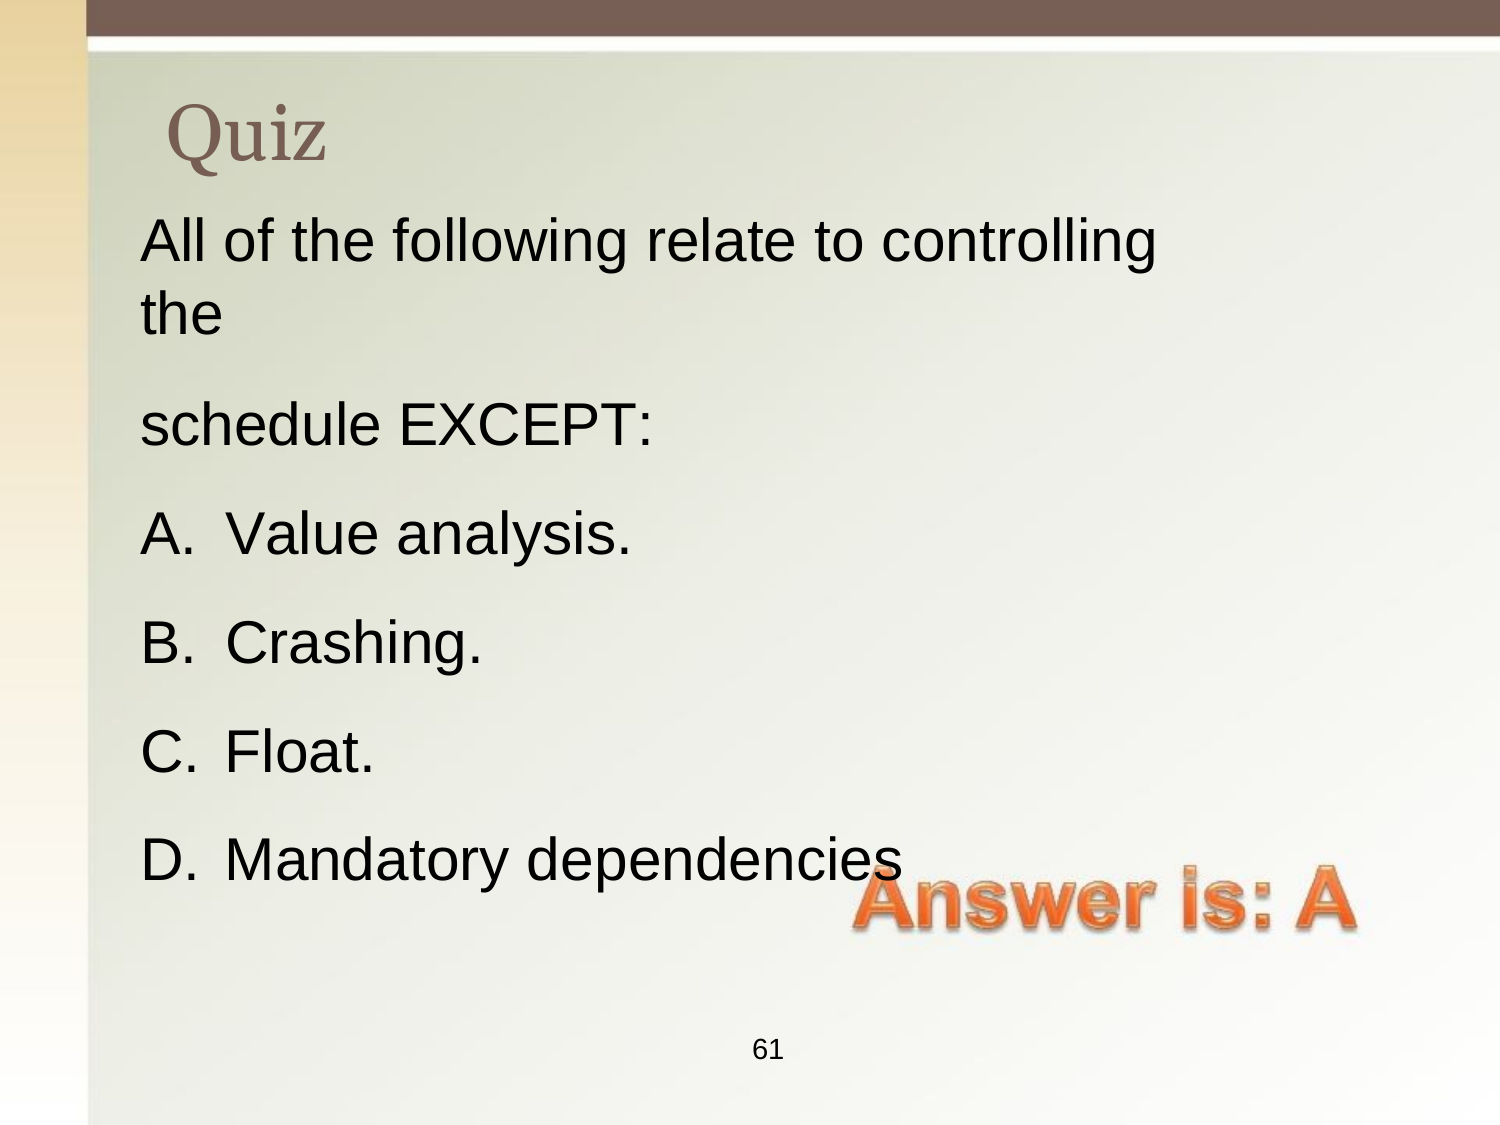

# Quiz
All of the following relate to controlling the
schedule EXCEPT:
Value analysis.
Crashing.
Float.
Mandatory dependencies

61